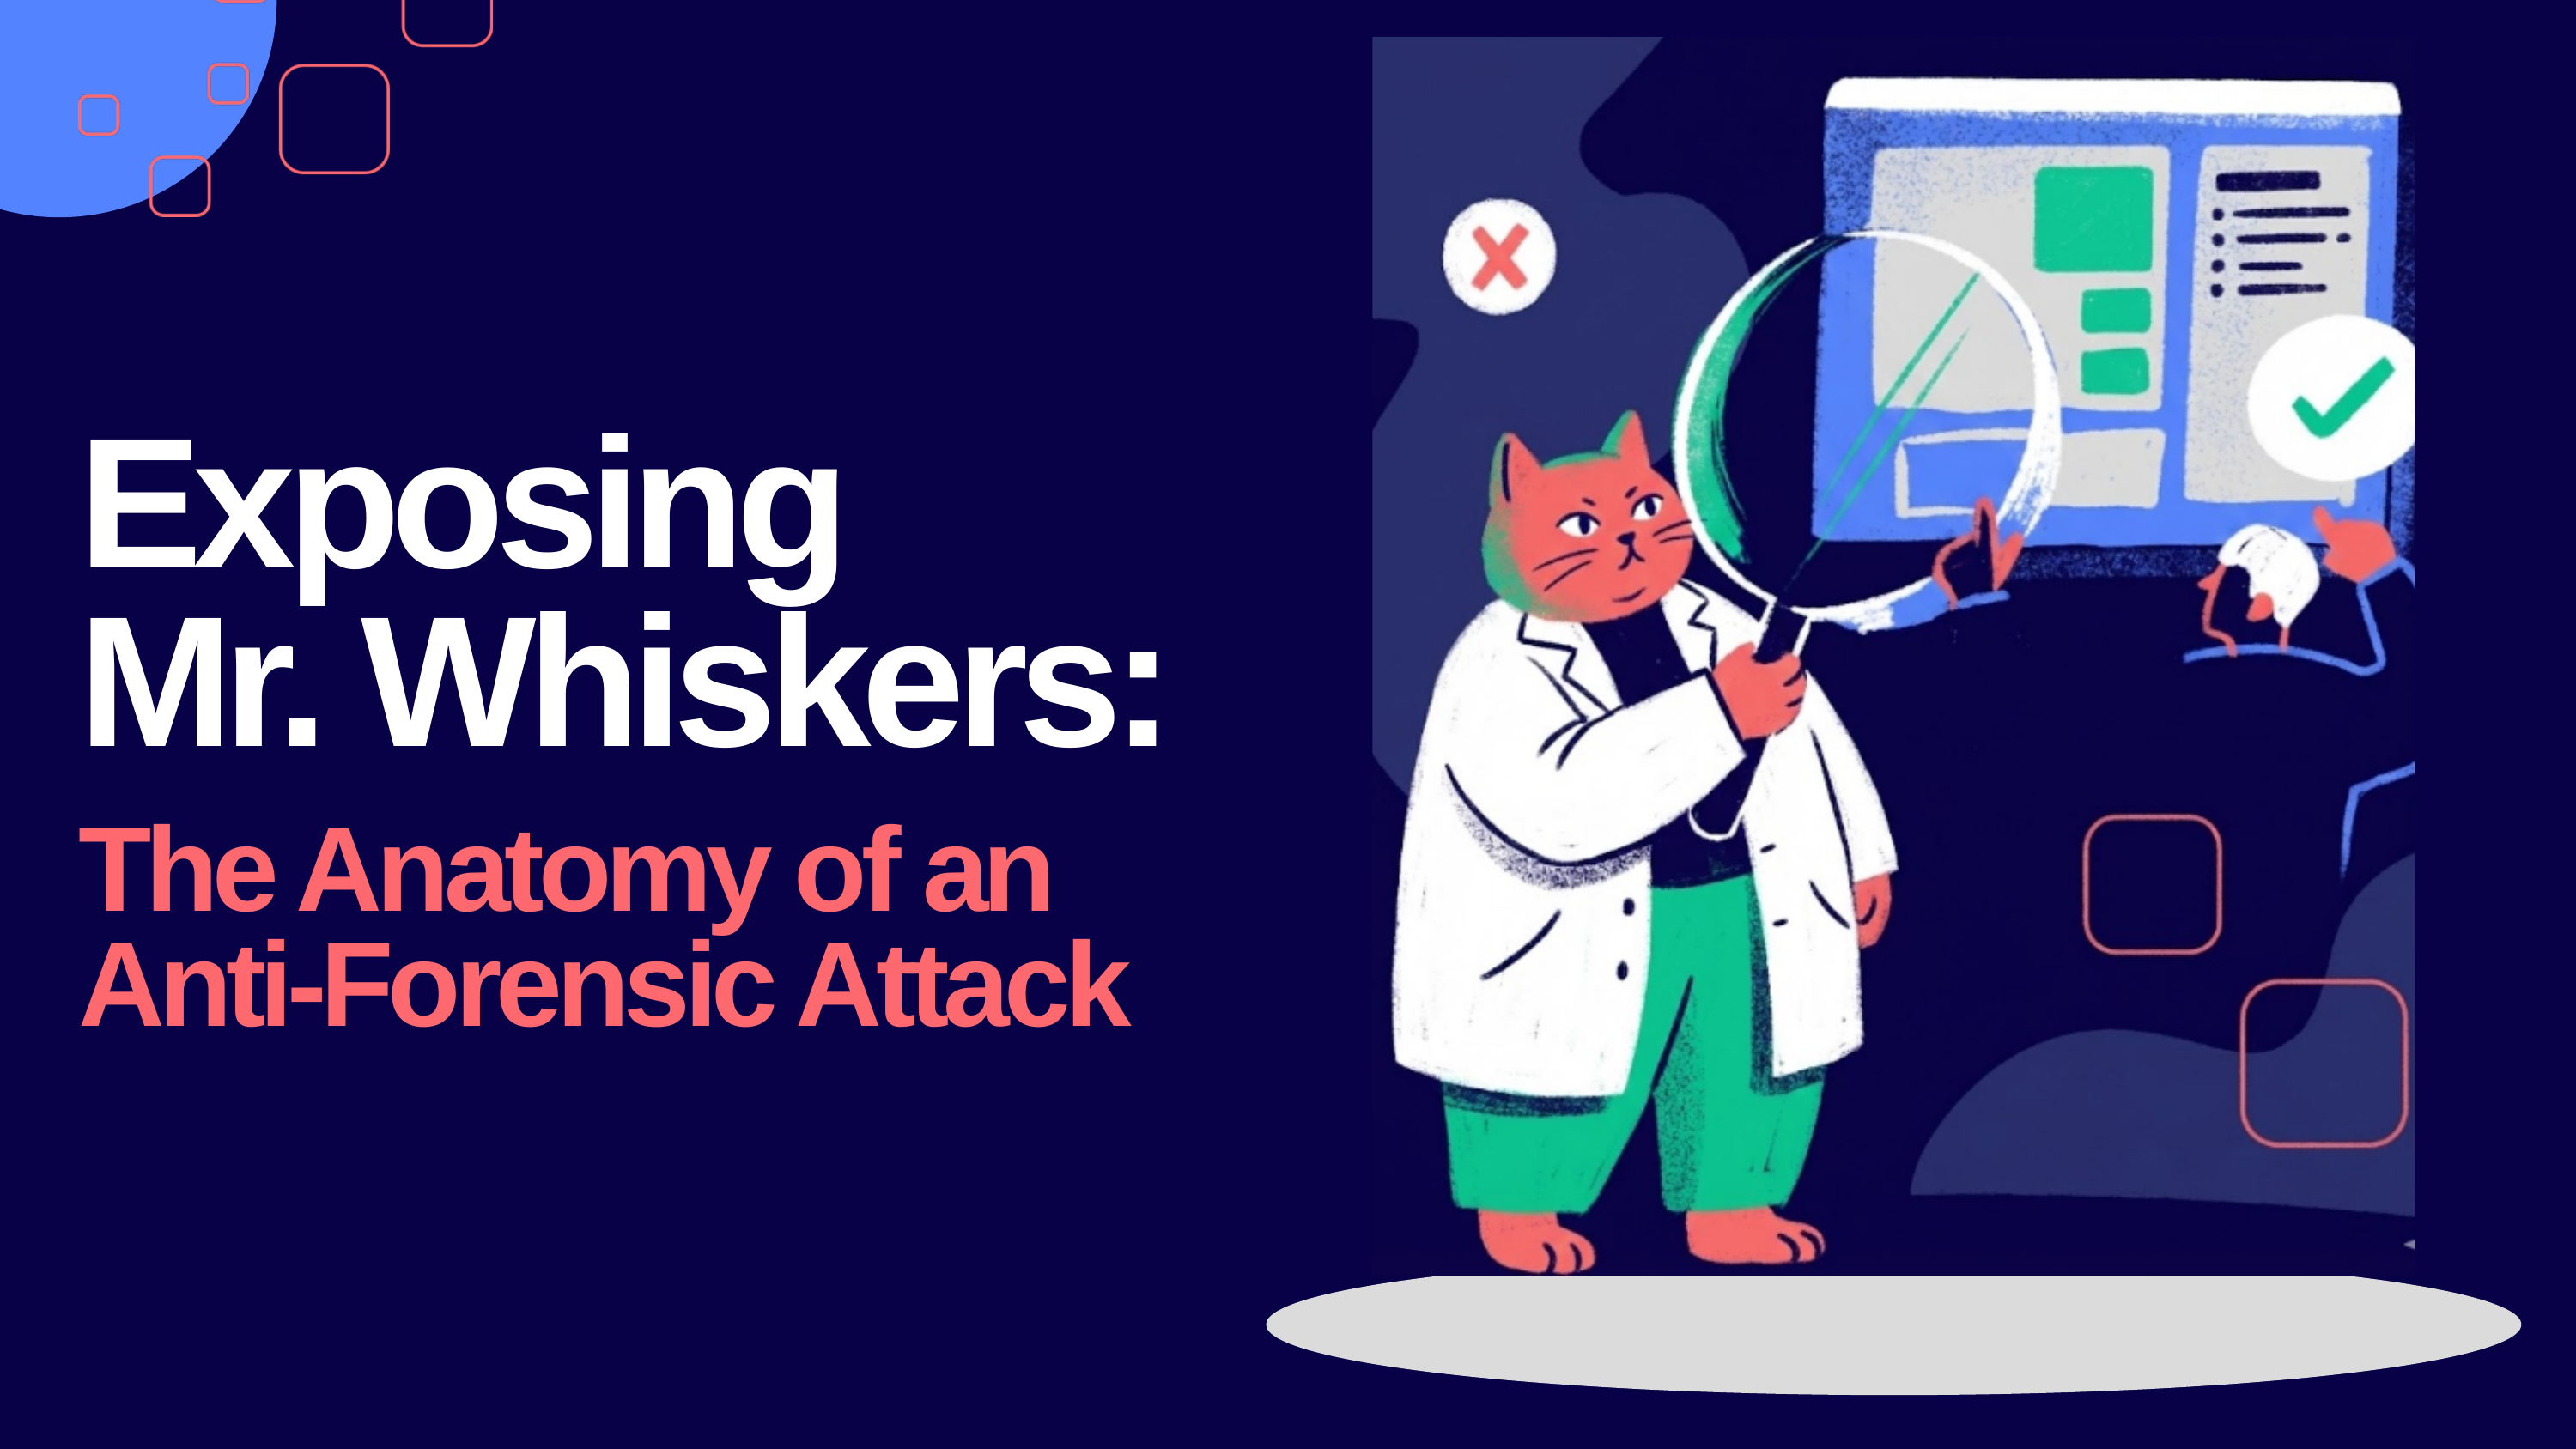

Exposing
Mr. Whiskers:
The Anatomy of an Anti-Forensic Attack